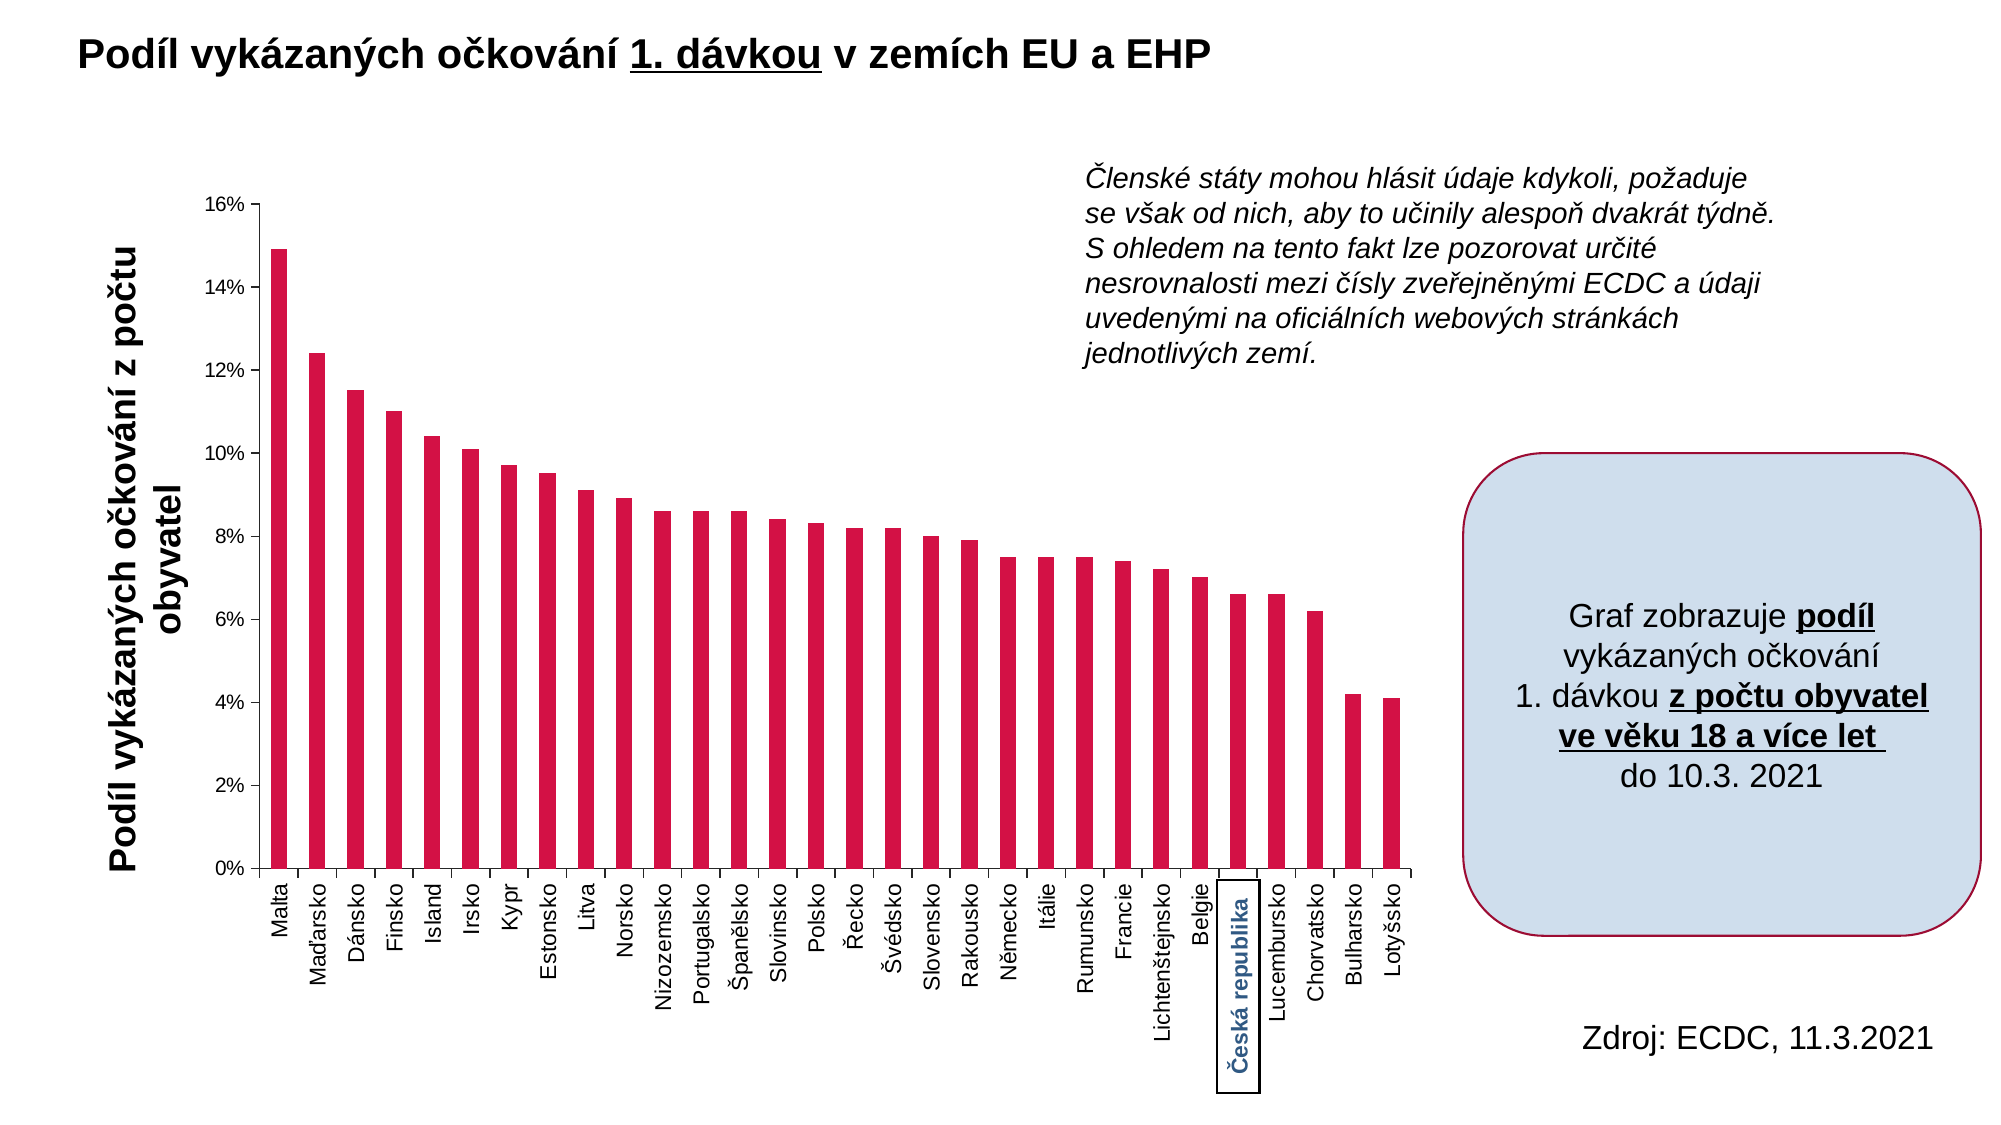

# Podíl vykázaných očkování 1. dávkou v zemích EU a EHP
Členské státy mohou hlásit údaje kdykoli, požaduje se však od nich, aby to učinily alespoň dvakrát týdně. S ohledem na tento fakt lze pozorovat určité nesrovnalosti mezi čísly zveřejněnými ECDC a údaji uvedenými na oficiálních webových stránkách jednotlivých zemí.

### Chart

| Category | smrtnost |
|---|---|
| Malta | 0.149 |
| Maďarsko | 0.124 |
| Dánsko | 0.115 |
| Finsko | 0.11 |
| Island | 0.104 |
| Irsko | 0.101 |
| Kypr | 0.097 |
| Estonsko | 0.095 |
| Litva | 0.091 |
| Norsko | 0.089 |
| Nizozemsko | 0.086 |
| Portugalsko | 0.086 |
| Španělsko | 0.086 |
| Slovinsko | 0.084 |
| Polsko | 0.083 |
| Řecko | 0.082 |
| Švédsko | 0.082 |
| Slovensko | 0.08 |
| Rakousko | 0.079 |
| Německo | 0.075 |
| Itálie | 0.075 |
| Rumunsko | 0.075 |
| Francie | 0.074 |
| Lichtenštejnsko | 0.072 |
| Belgie | 0.07 |
| Česká republika | 0.066 |
| Lucembursko | 0.066 |
| Chorvatsko | 0.062 |
| Bulharsko | 0.042 |
| Lotyšsko | 0.041 |
Graf zobrazuje podíl vykázaných očkování 1. dávkou z počtu obyvatel ve věku 18 a více let
do 10.3. 2021
Podíl vykázaných očkování z počtu obyvatel
Česká republika
Zdroj: ECDC, 11.3.2021